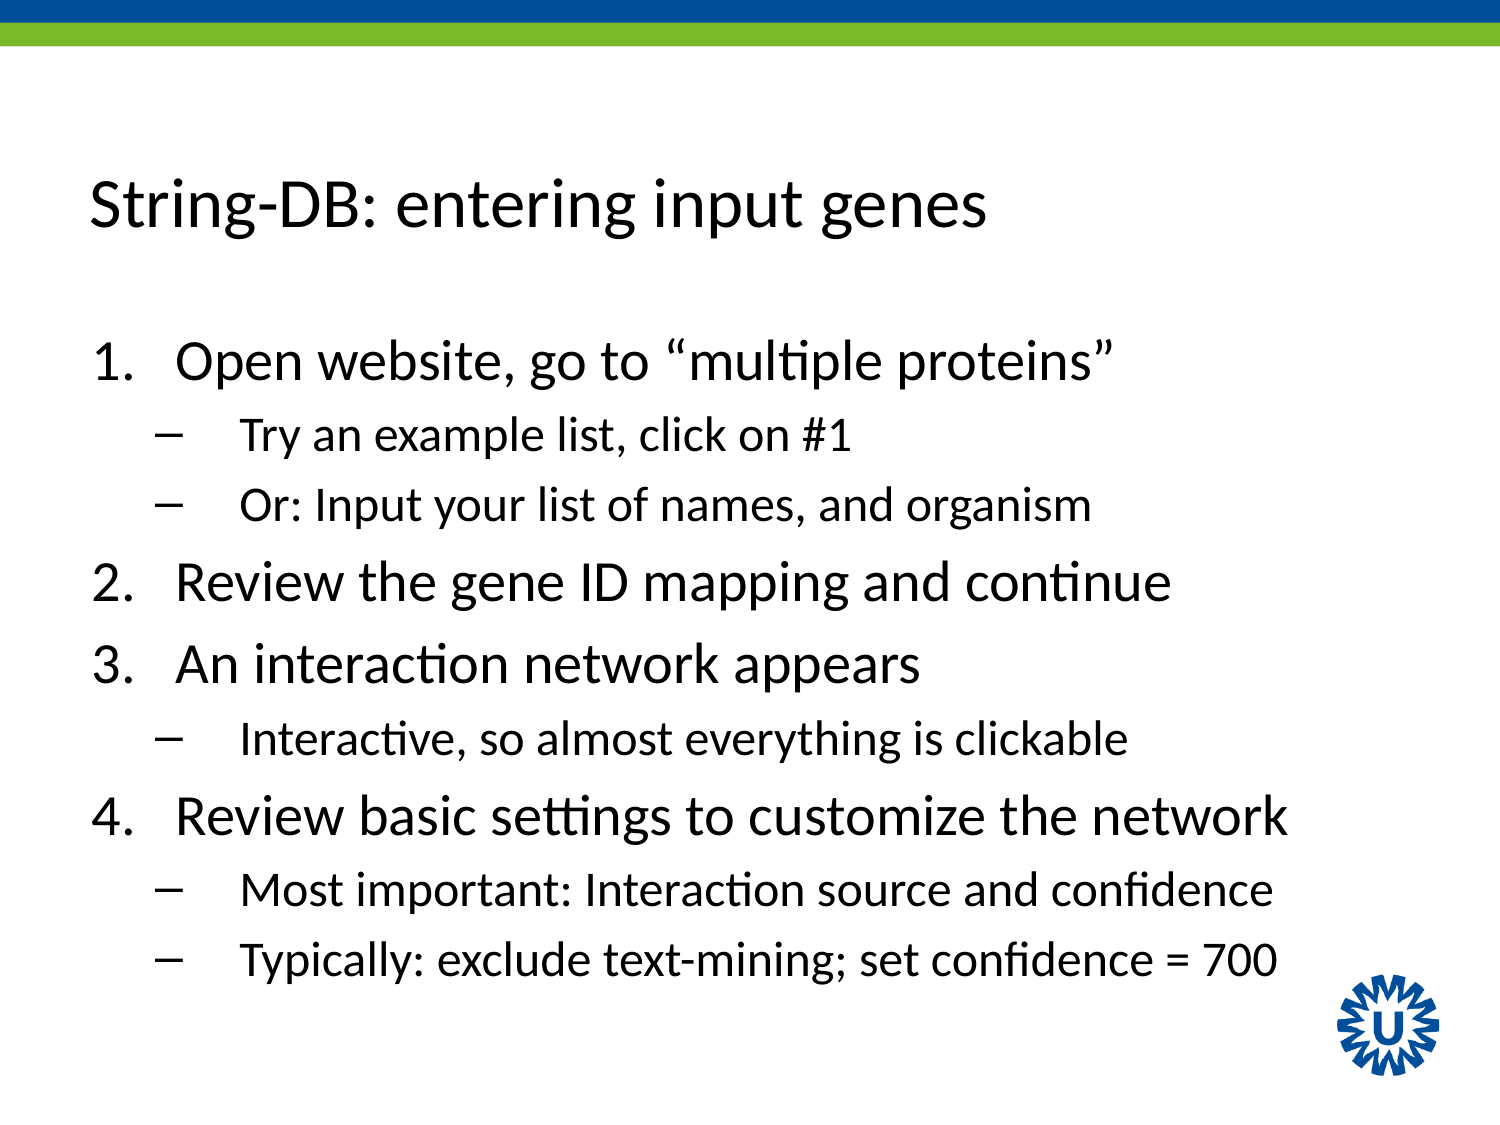

# String-DB: entering input genes
Open website, go to “multiple proteins”
Try an example list, click on #1
Or: Input your list of names, and organism
Review the gene ID mapping and continue
An interaction network appears
Interactive, so almost everything is clickable
Review basic settings to customize the network
Most important: Interaction source and confidence
Typically: exclude text-mining; set confidence = 700